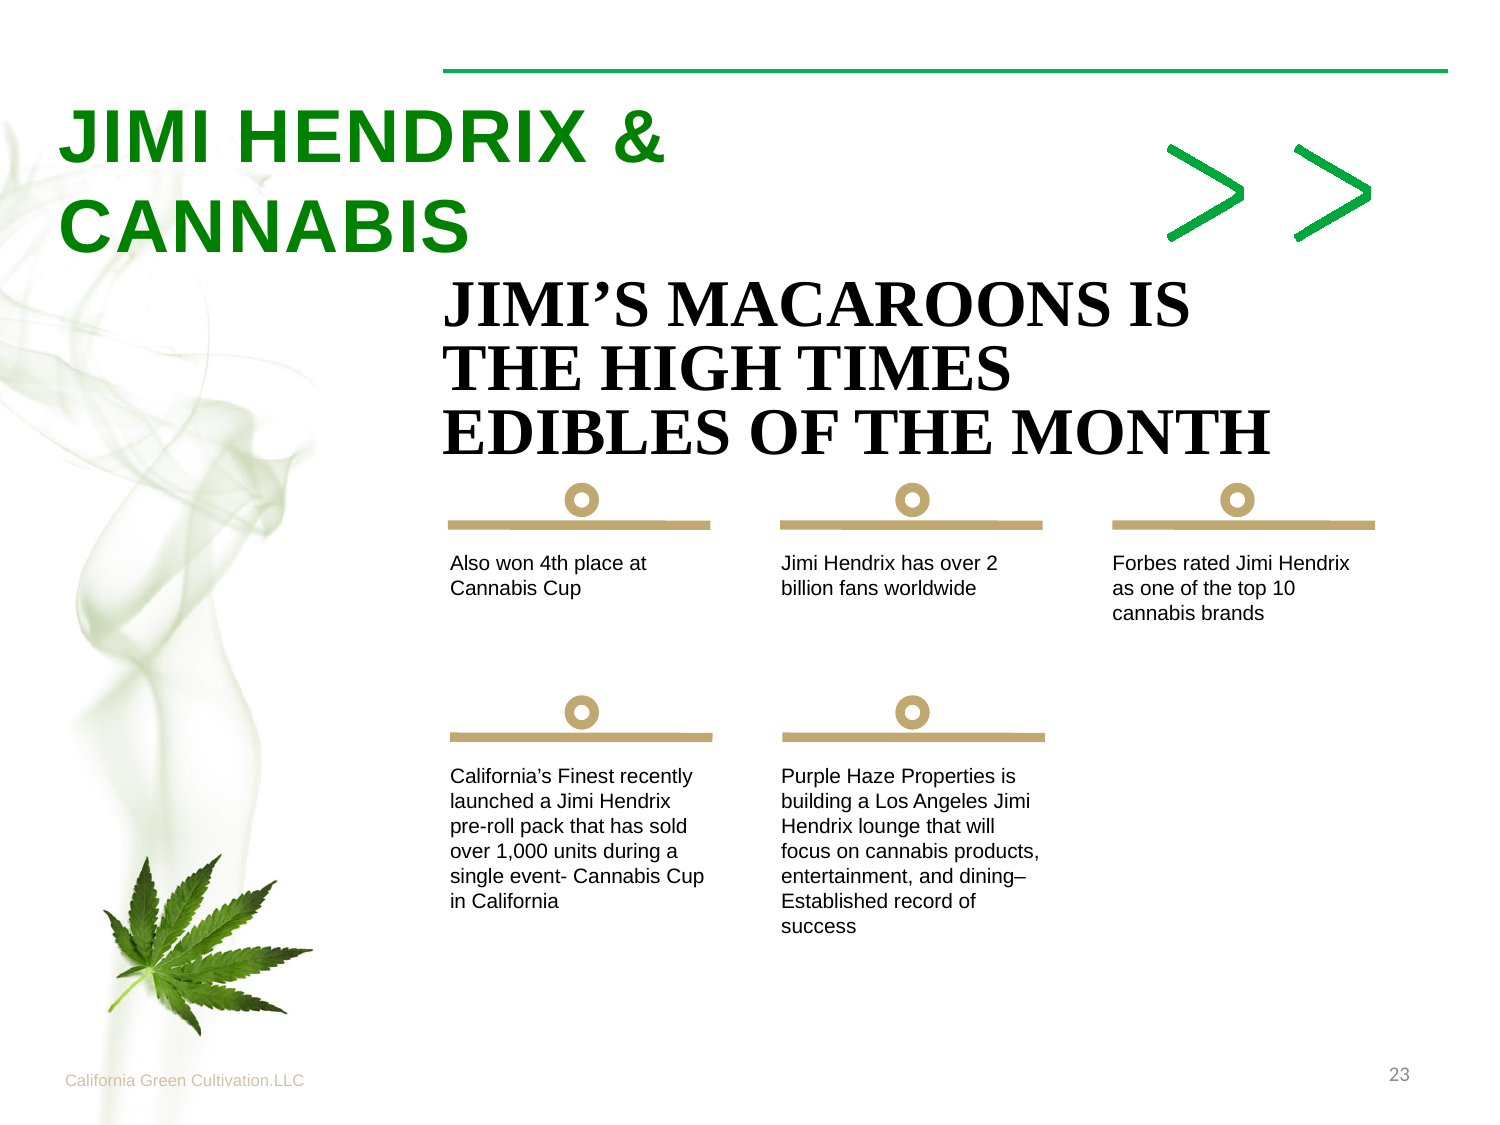

# Jimi Hendrix & Cannabis
Jimi’s macaroons is the High Times Edibles of the month

Also won 4th place at Cannabis Cup
Jimi Hendrix has over 2 billion fans worldwide
Forbes rated Jimi Hendrix as one of the top 10 cannabis brands

California’s Finest recently launched a Jimi Hendrix pre-roll pack that has sold over 1,000 units during a single event- Cannabis Cup in California
Purple Haze Properties is building a Los Angeles Jimi Hendrix lounge that will focus on cannabis products, entertainment, and dining– Established record of success
23
California Green Cultivation.LLC